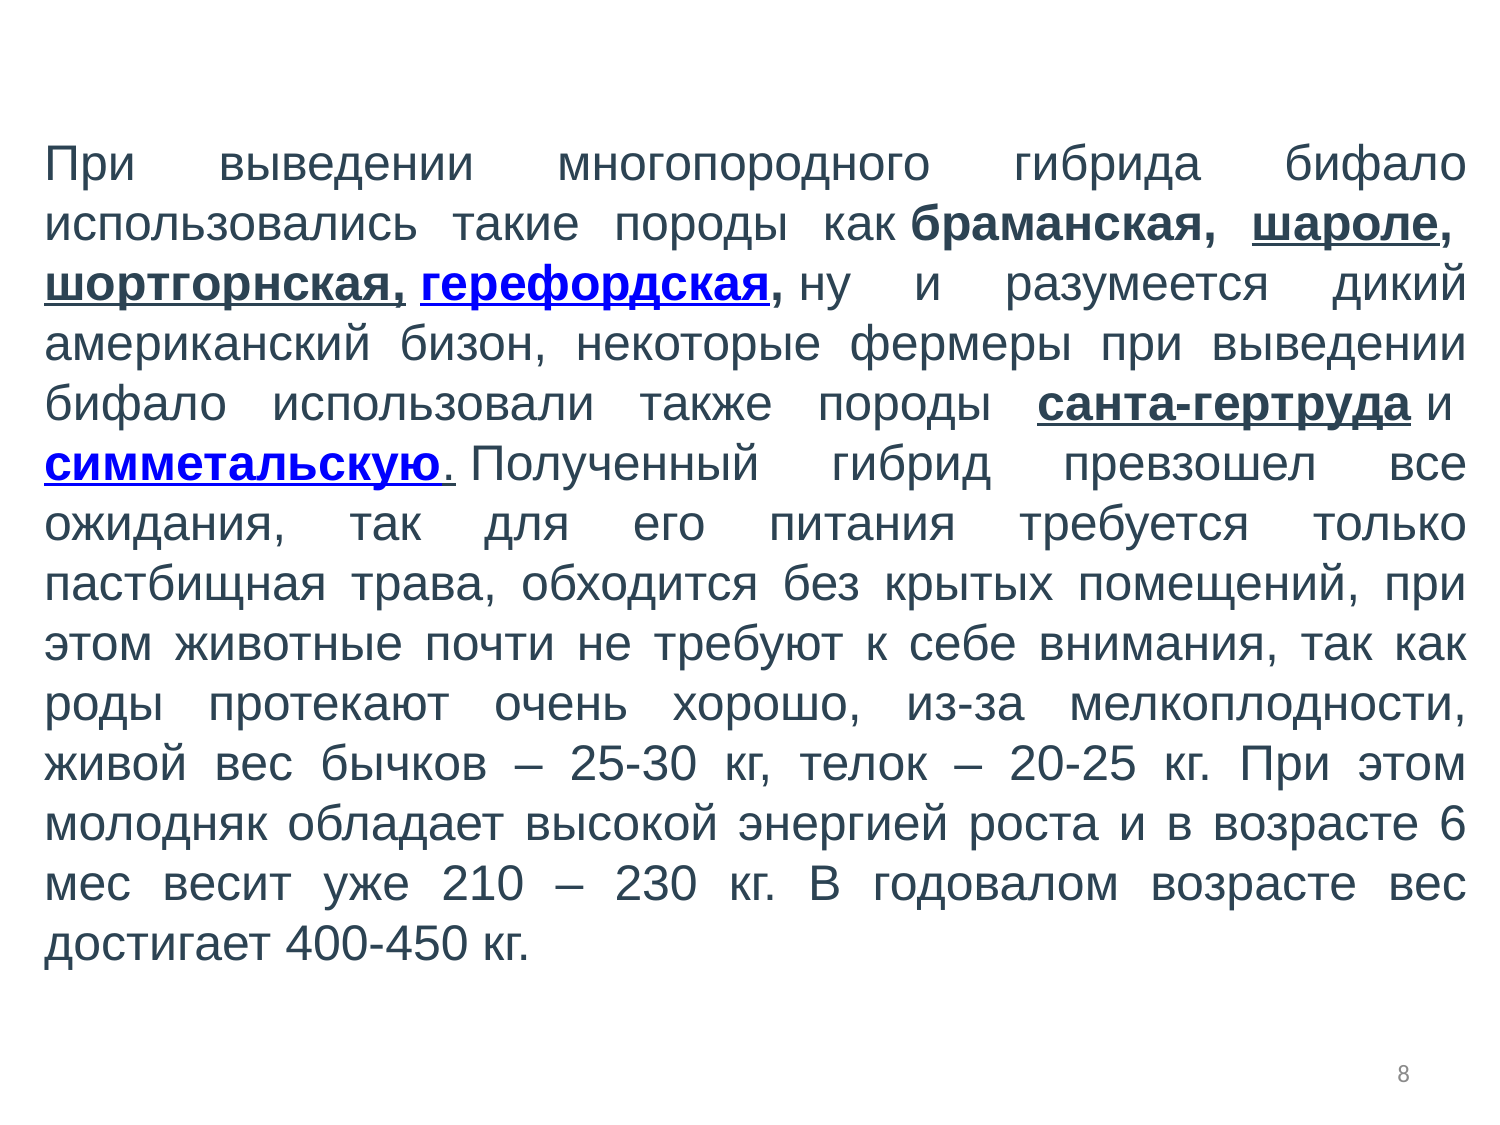

При выведении многопородного гибрида бифало использовались такие породы как браманская, шароле, шортгорнская, герефордская, ну и разумеется дикий американский бизон, некоторые фермеры при выведении бифало использовали также породы санта-гертруда и симметальскую. Полученный гибрид превзошел все ожидания, так для его питания требуется только пастбищная трава, обходится без крытых помещений, при этом животные почти не требуют к себе внимания, так как роды протекают очень хорошо, из-за мелкоплодности, живой вес бычков – 25-30 кг, телок – 20-25 кг. При этом молодняк обладает высокой энергией роста и в возрасте 6 мес весит уже 210 – 230 кг. В годовалом возрасте вес достигает 400-450 кг.
8